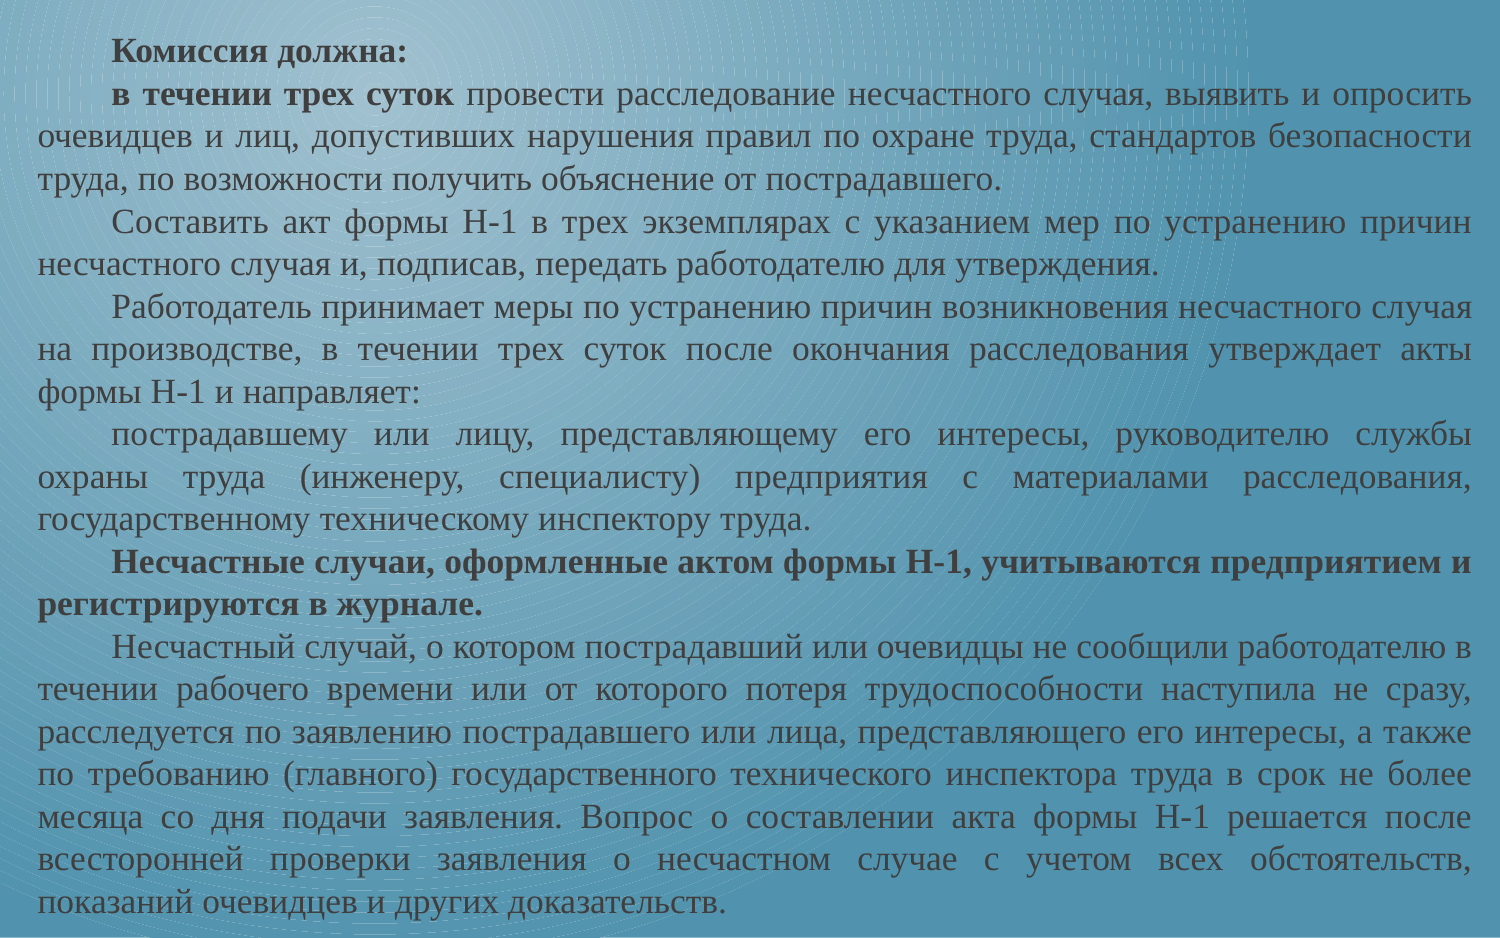

Комиссия должна:
в течении трех суток провести расследование несчастного случая, выявить и опросить очевидцев и лиц, допустивших нарушения правил по охране труда, стандартов безопасности труда, по возможности получить объяснение от пострадавшего.
Составить акт формы Н-1 в трех экземплярах с указанием мер по устранению причин несчастного случая и, подписав, передать работодателю для утверждения.
Работодатель принимает меры по устранению причин возникновения несчастного случая на производстве, в течении трех суток после окончания расследования утверждает акты формы Н-1 и направляет:
пострадавшему или лицу, представляющему его интересы, руководителю службы охраны труда (инженеру, специалисту) предприятия с материалами расследования, государственному техническому инспектору труда.
Несчастные случаи, оформленные актом формы Н-1, учитываются предприятием и регистрируются в журнале.
Несчастный случай, о котором пострадавший или очевидцы не сообщили работодателю в течении рабочего времени или от которого потеря трудоспособности наступила не сразу, расследуется по заявлению пострадавшего или лица, представляющего его интересы, а также по требованию (главного) государственного технического инспектора труда в срок не более месяца со дня подачи заявления. Вопрос о составлении акта формы Н-1 решается после всесторонней проверки заявления о несчастном случае с учетом всех обстоятельств, показаний очевидцев и других доказательств.